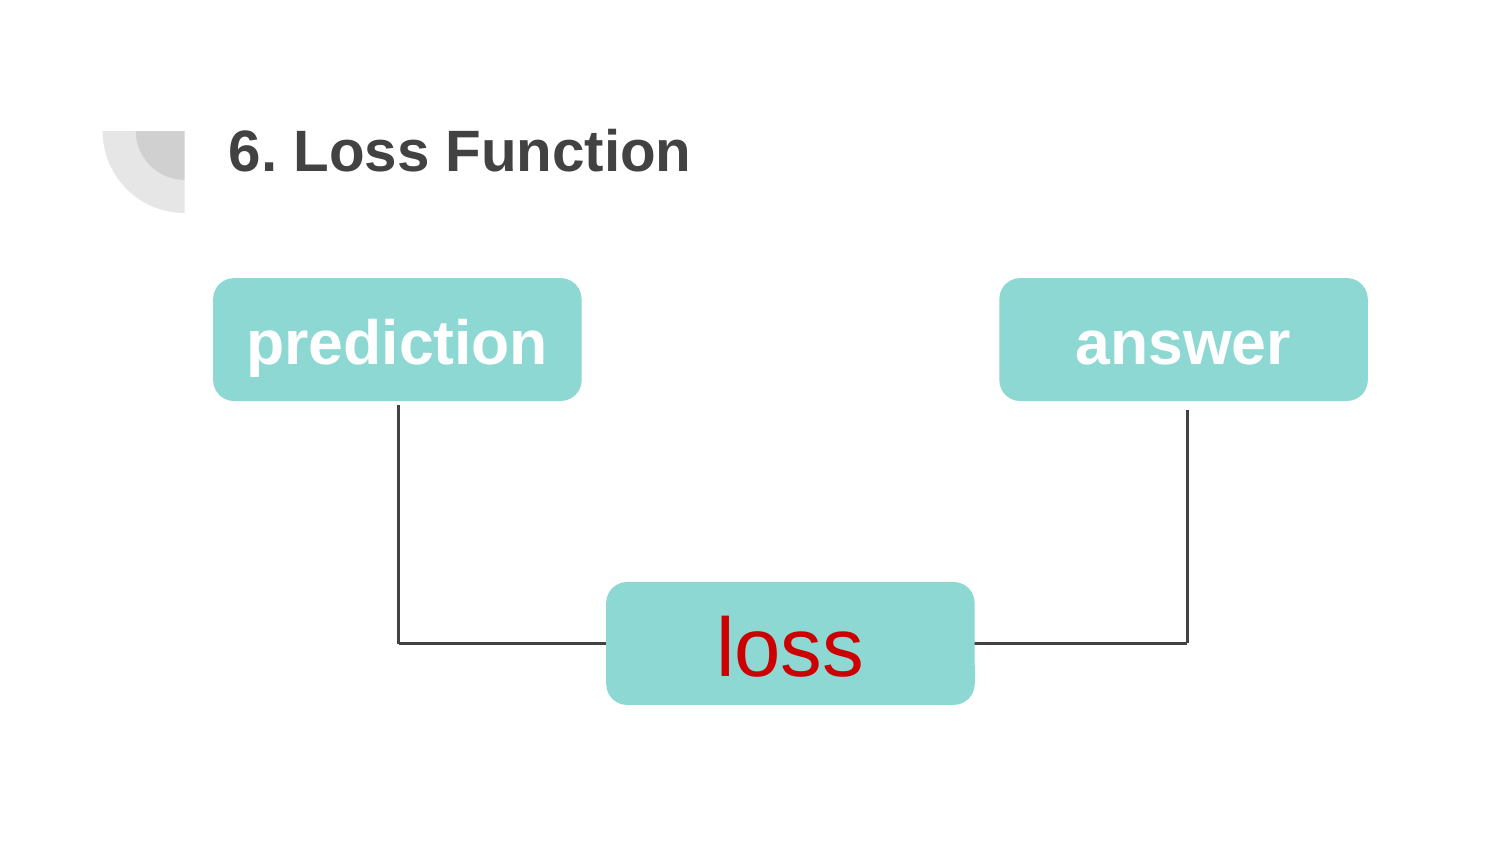

# 6. Loss Function
prediction
answer

loss